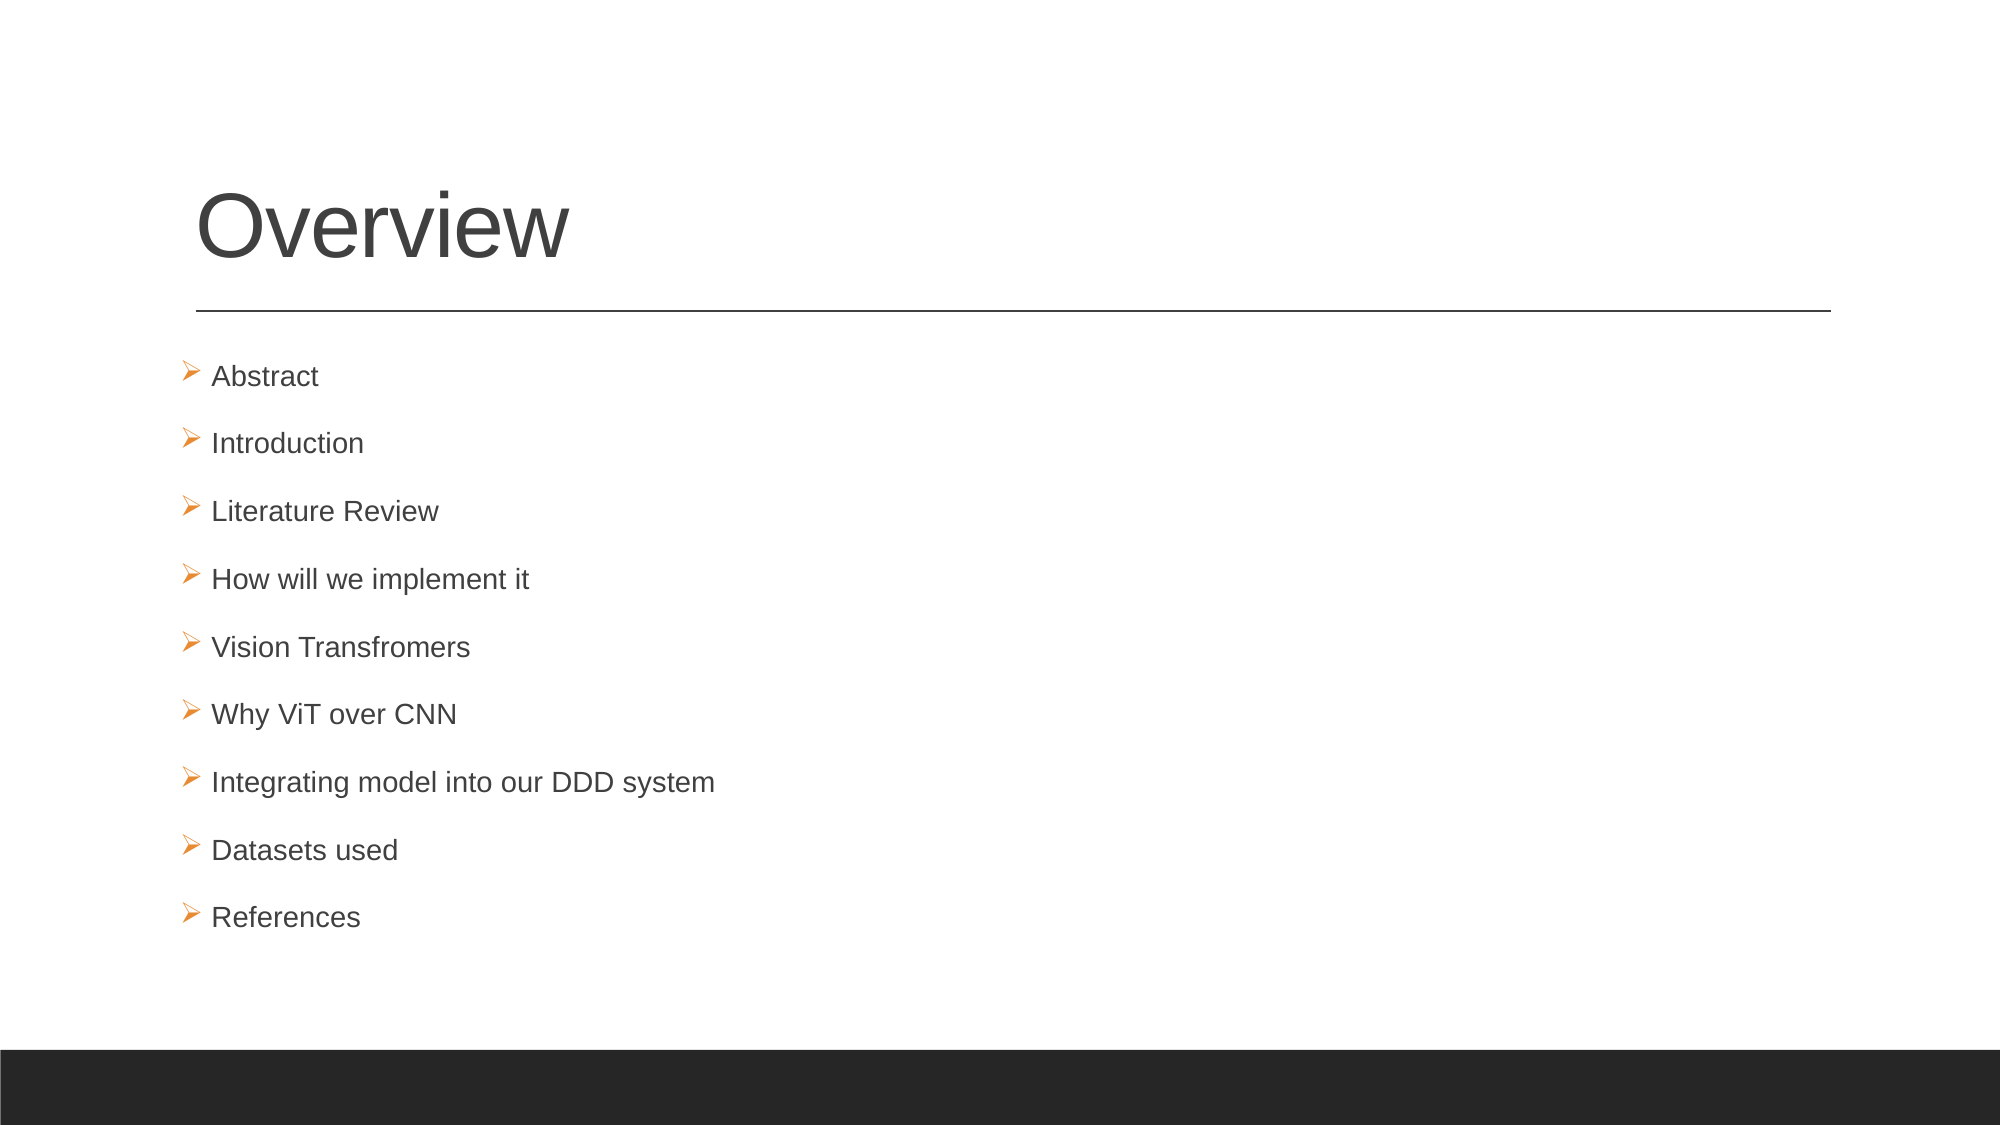

# Overview
 Abstract
 Introduction
 Literature Review
 How will we implement it
 Vision Transfromers
 Why ViT over CNN
 Integrating model into our DDD system
 Datasets used
 References